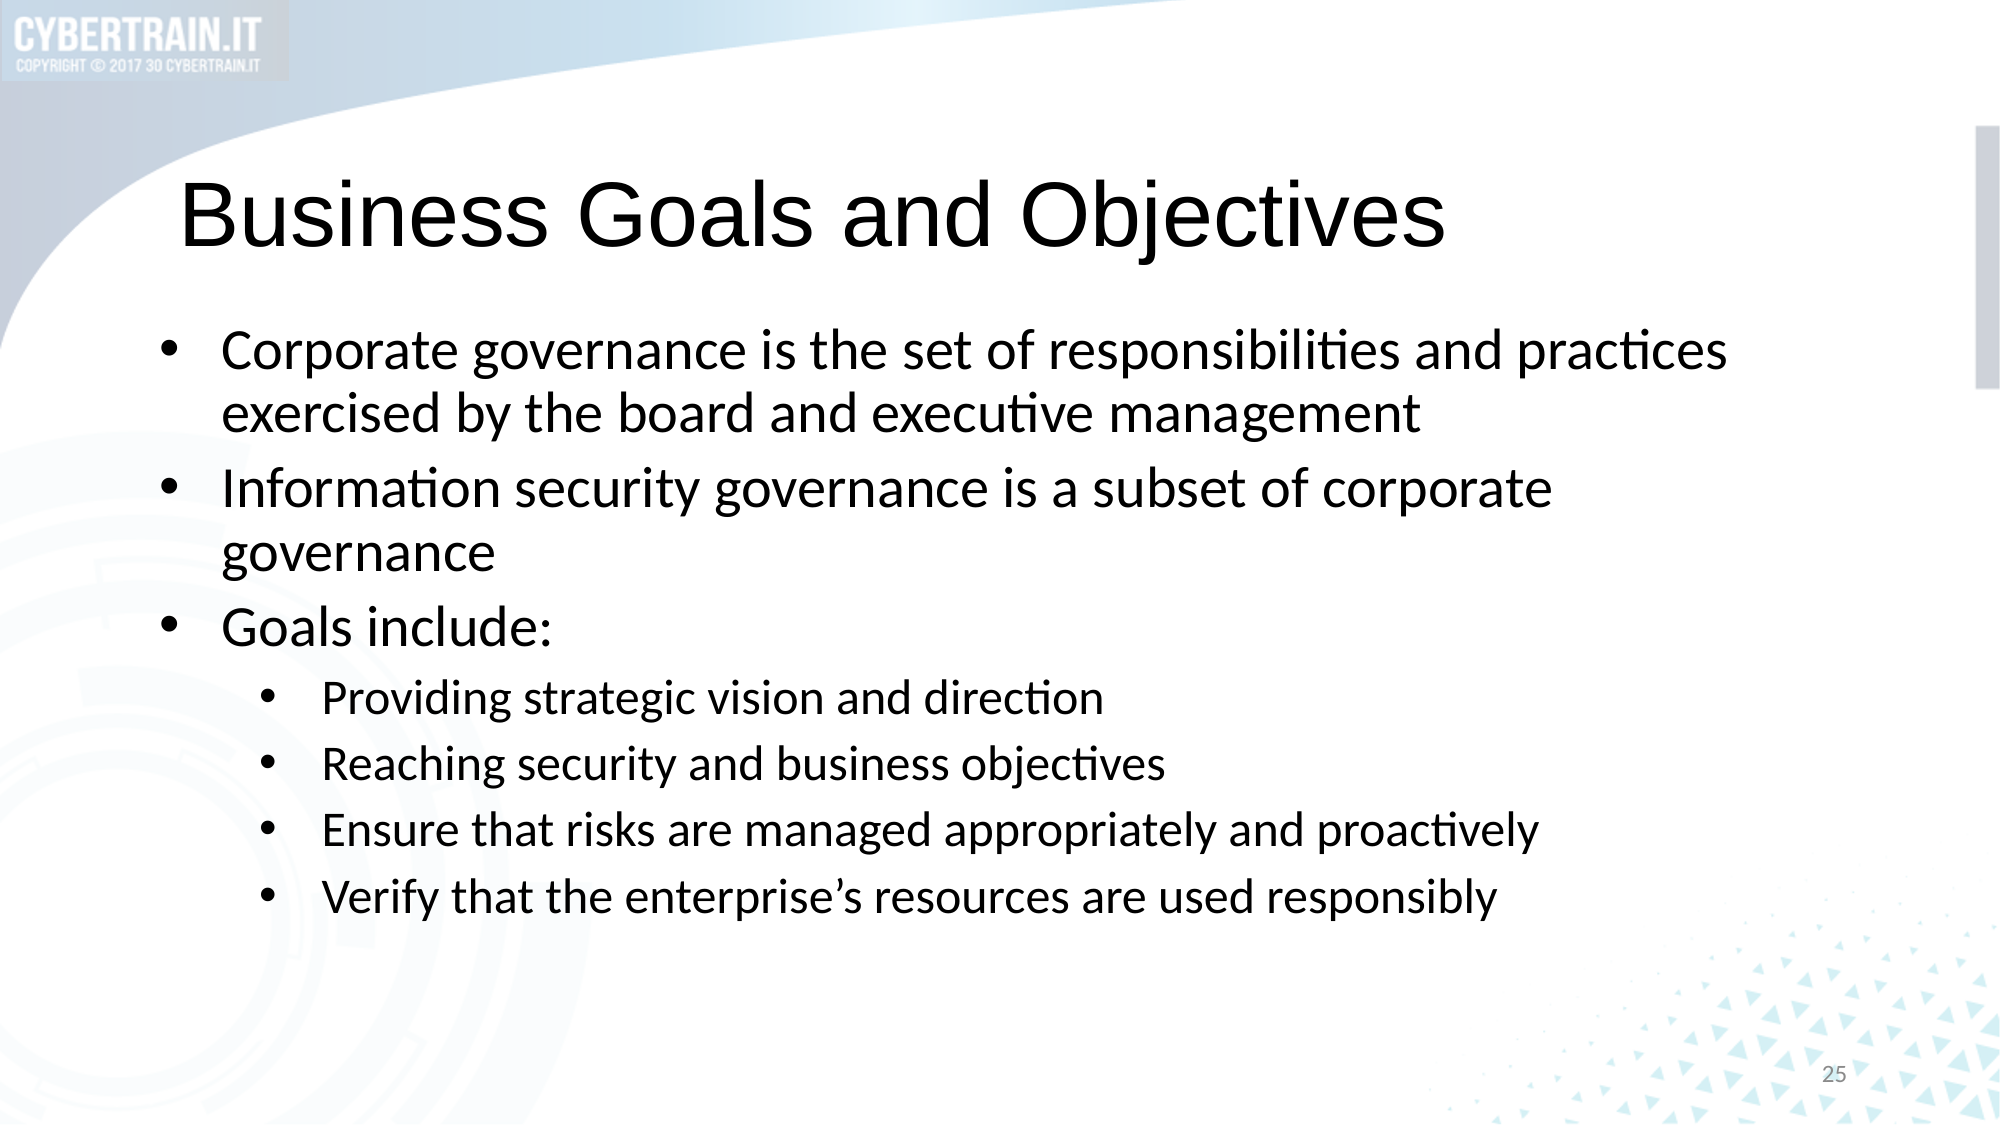

# Business Goals and Objectives
Corporate governance is the set of responsibilities and practices exercised by the board and executive management
Information security governance is a subset of corporate governance
Goals include:
Providing strategic vision and direction
Reaching security and business objectives
Ensure that risks are managed appropriately and proactively
Verify that the enterprise’s resources are used responsibly

25